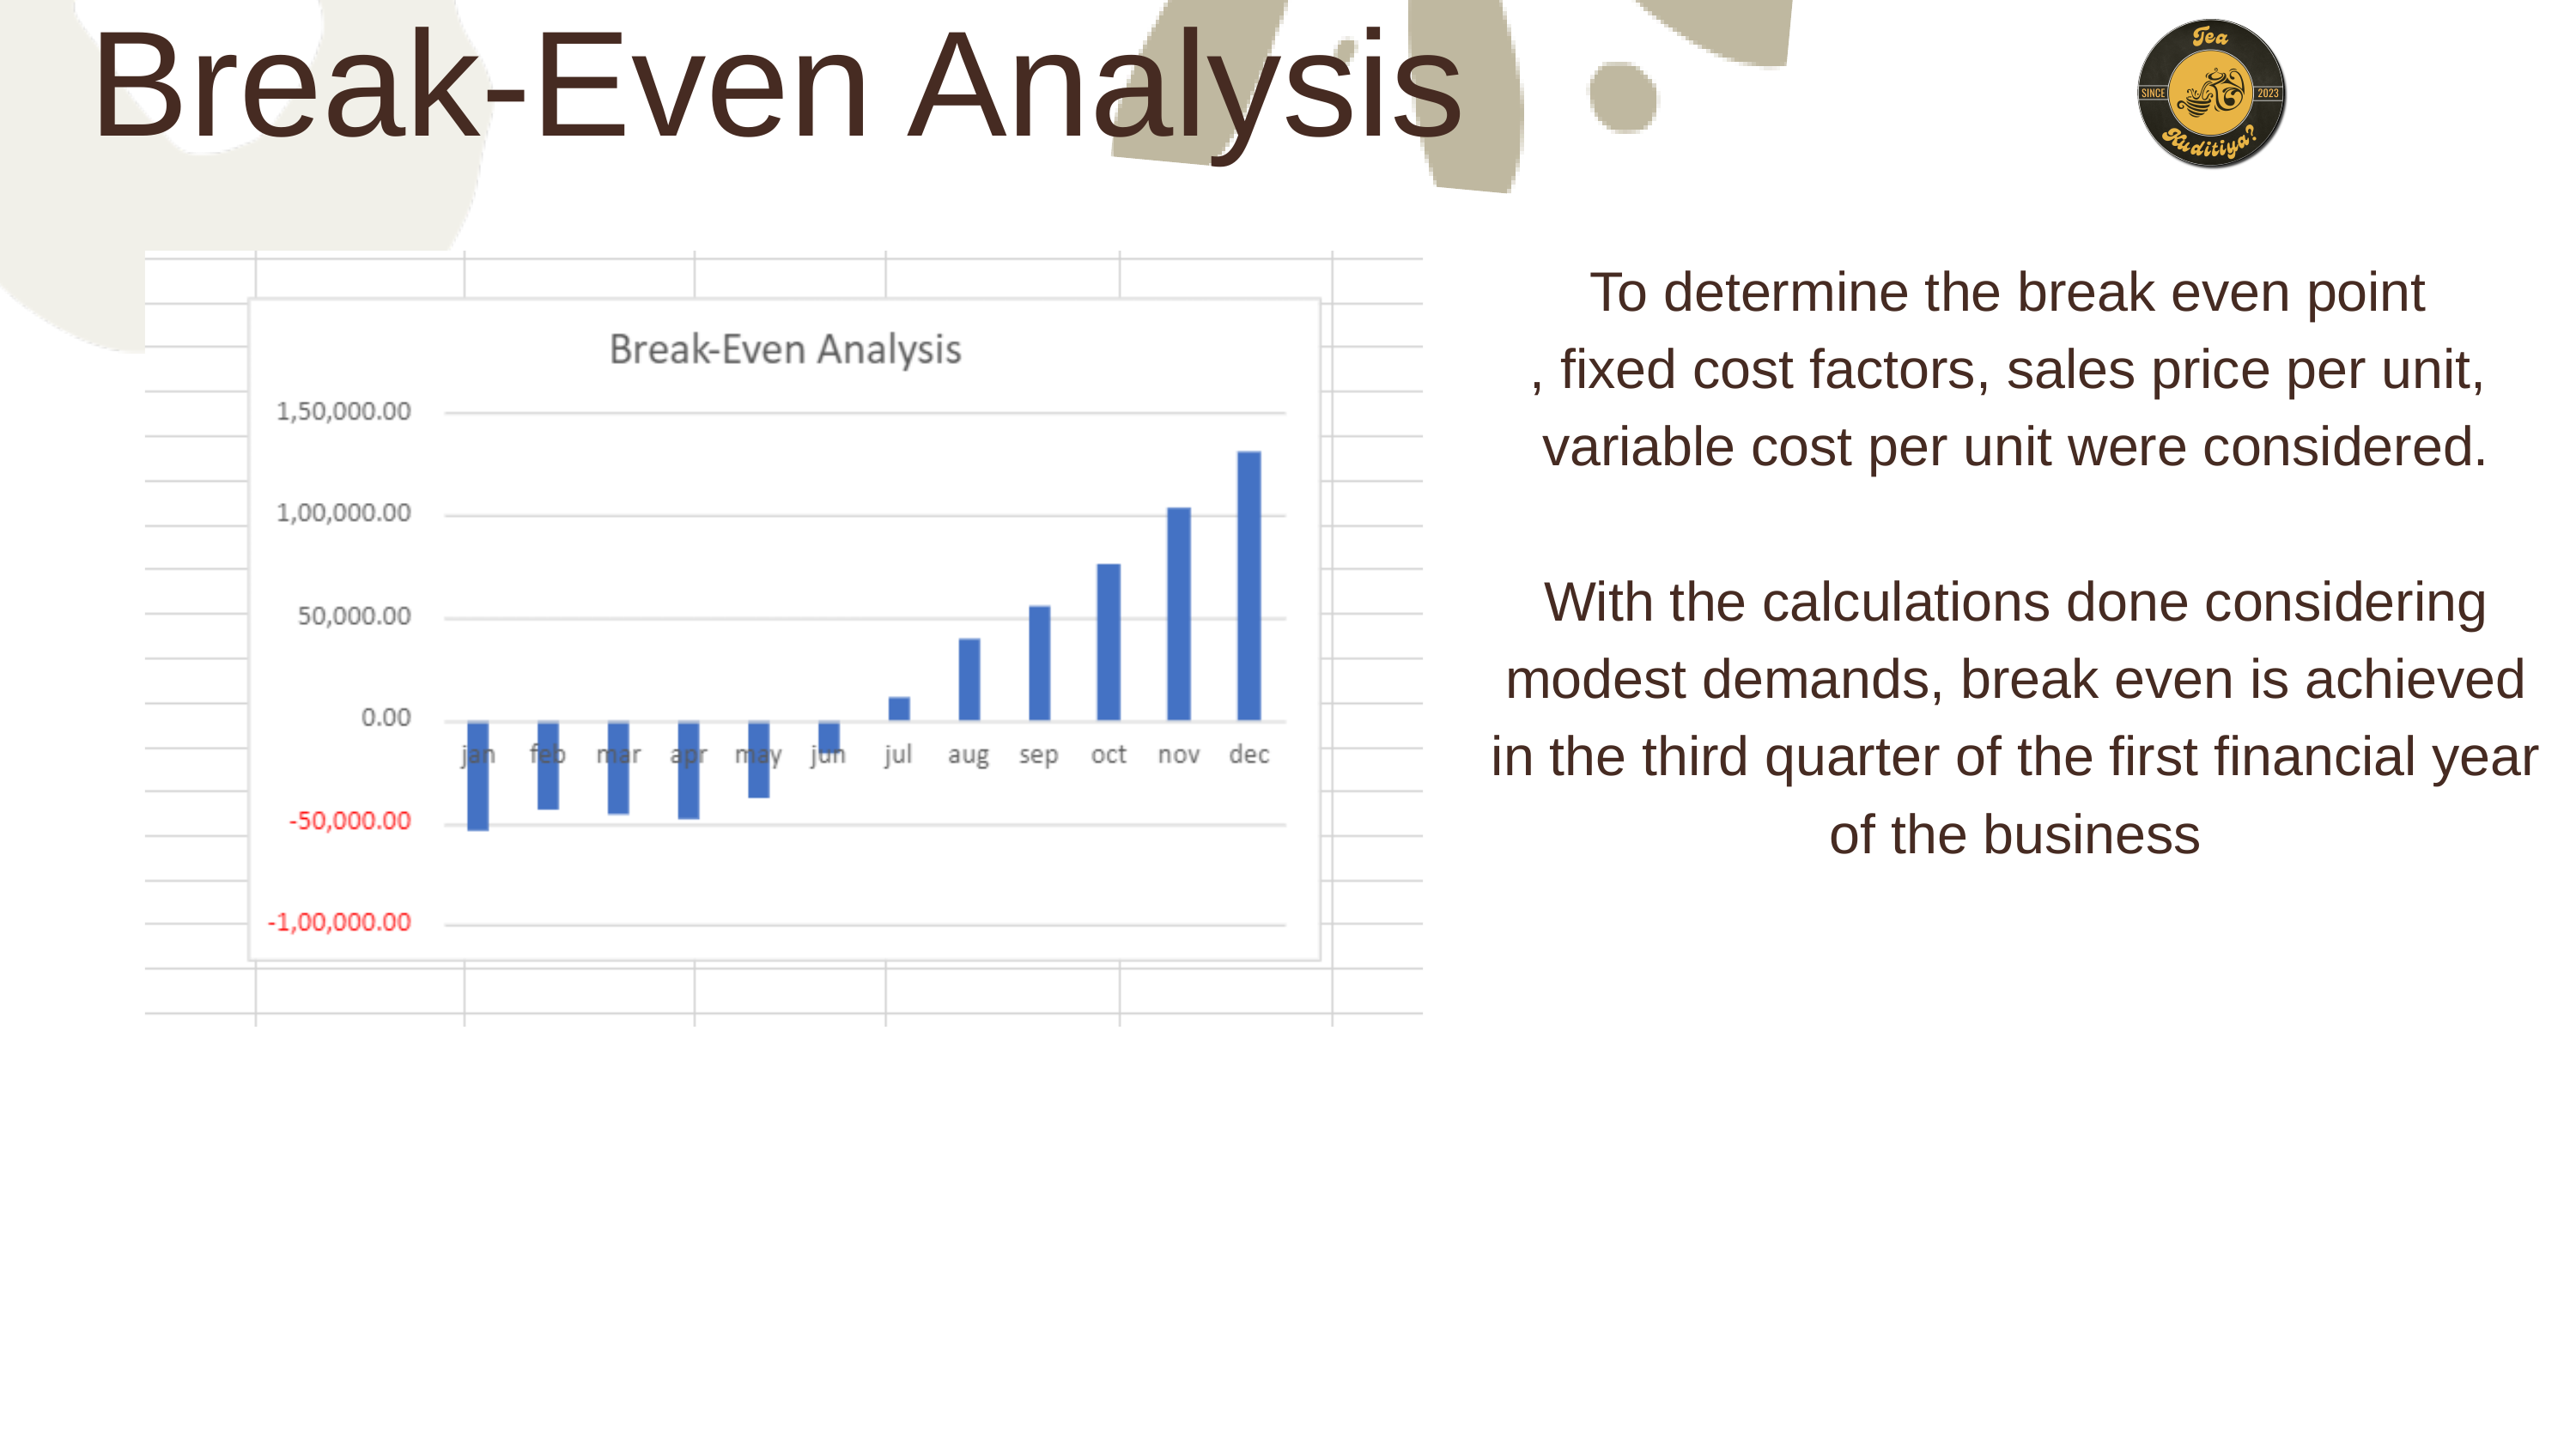

Break-Even Analysis

To determine the break even point
, fixed cost factors, sales price per unit,
variable cost per unit were considered.

With the calculations done considering modest demands, break even is achieved in the third quarter of the first financial year of the business